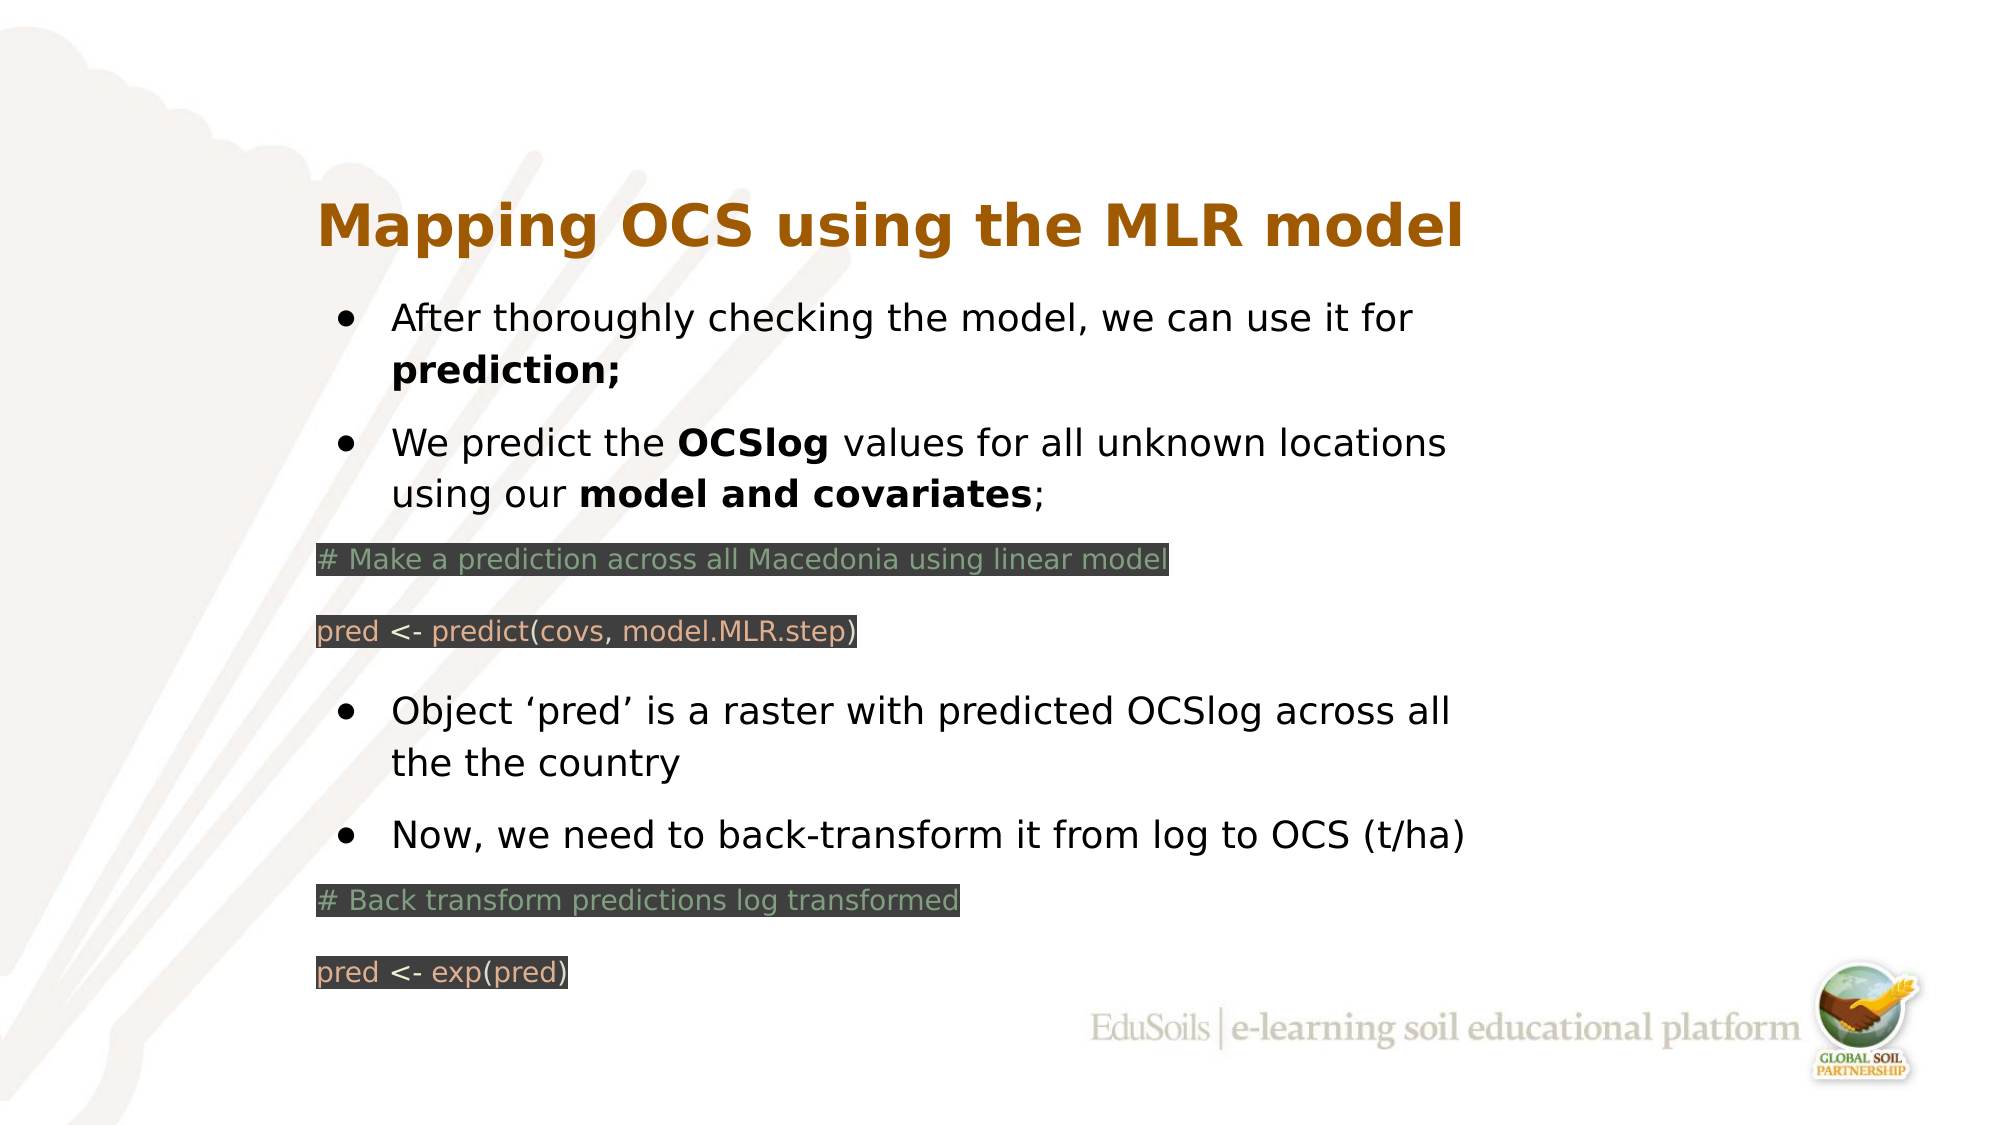

# Mapping OCS using the MLR model
After thoroughly checking the model, we can use it for prediction;
We predict the OCSlog values for all unknown locations using our model and covariates;
# Make a prediction across all Macedonia using linear model
pred <- predict(covs, model.MLR.step)
Object ‘pred’ is a raster with predicted OCSlog across all the the country
Now, we need to back-transform it from log to OCS (t/ha)
# Back transform predictions log transformed
pred <- exp(pred)

37